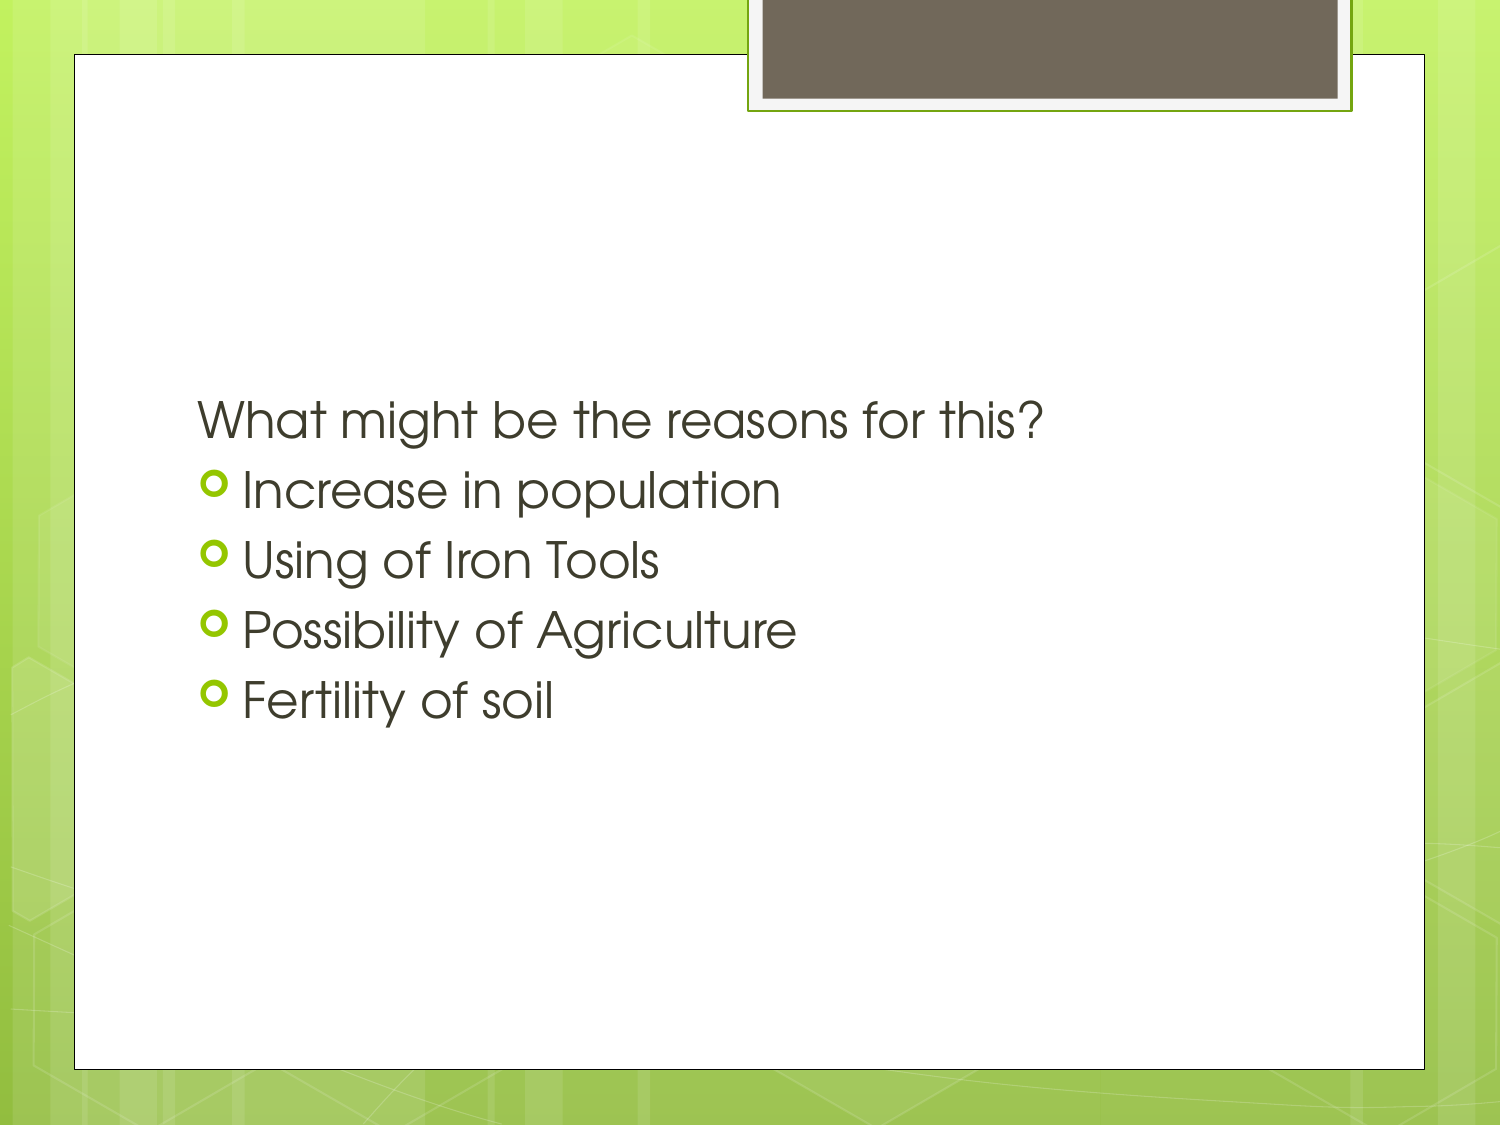

#
What might be the reasons for this?
Increase in population
Using of Iron Tools
Possibility of Agriculture
Fertility of soil